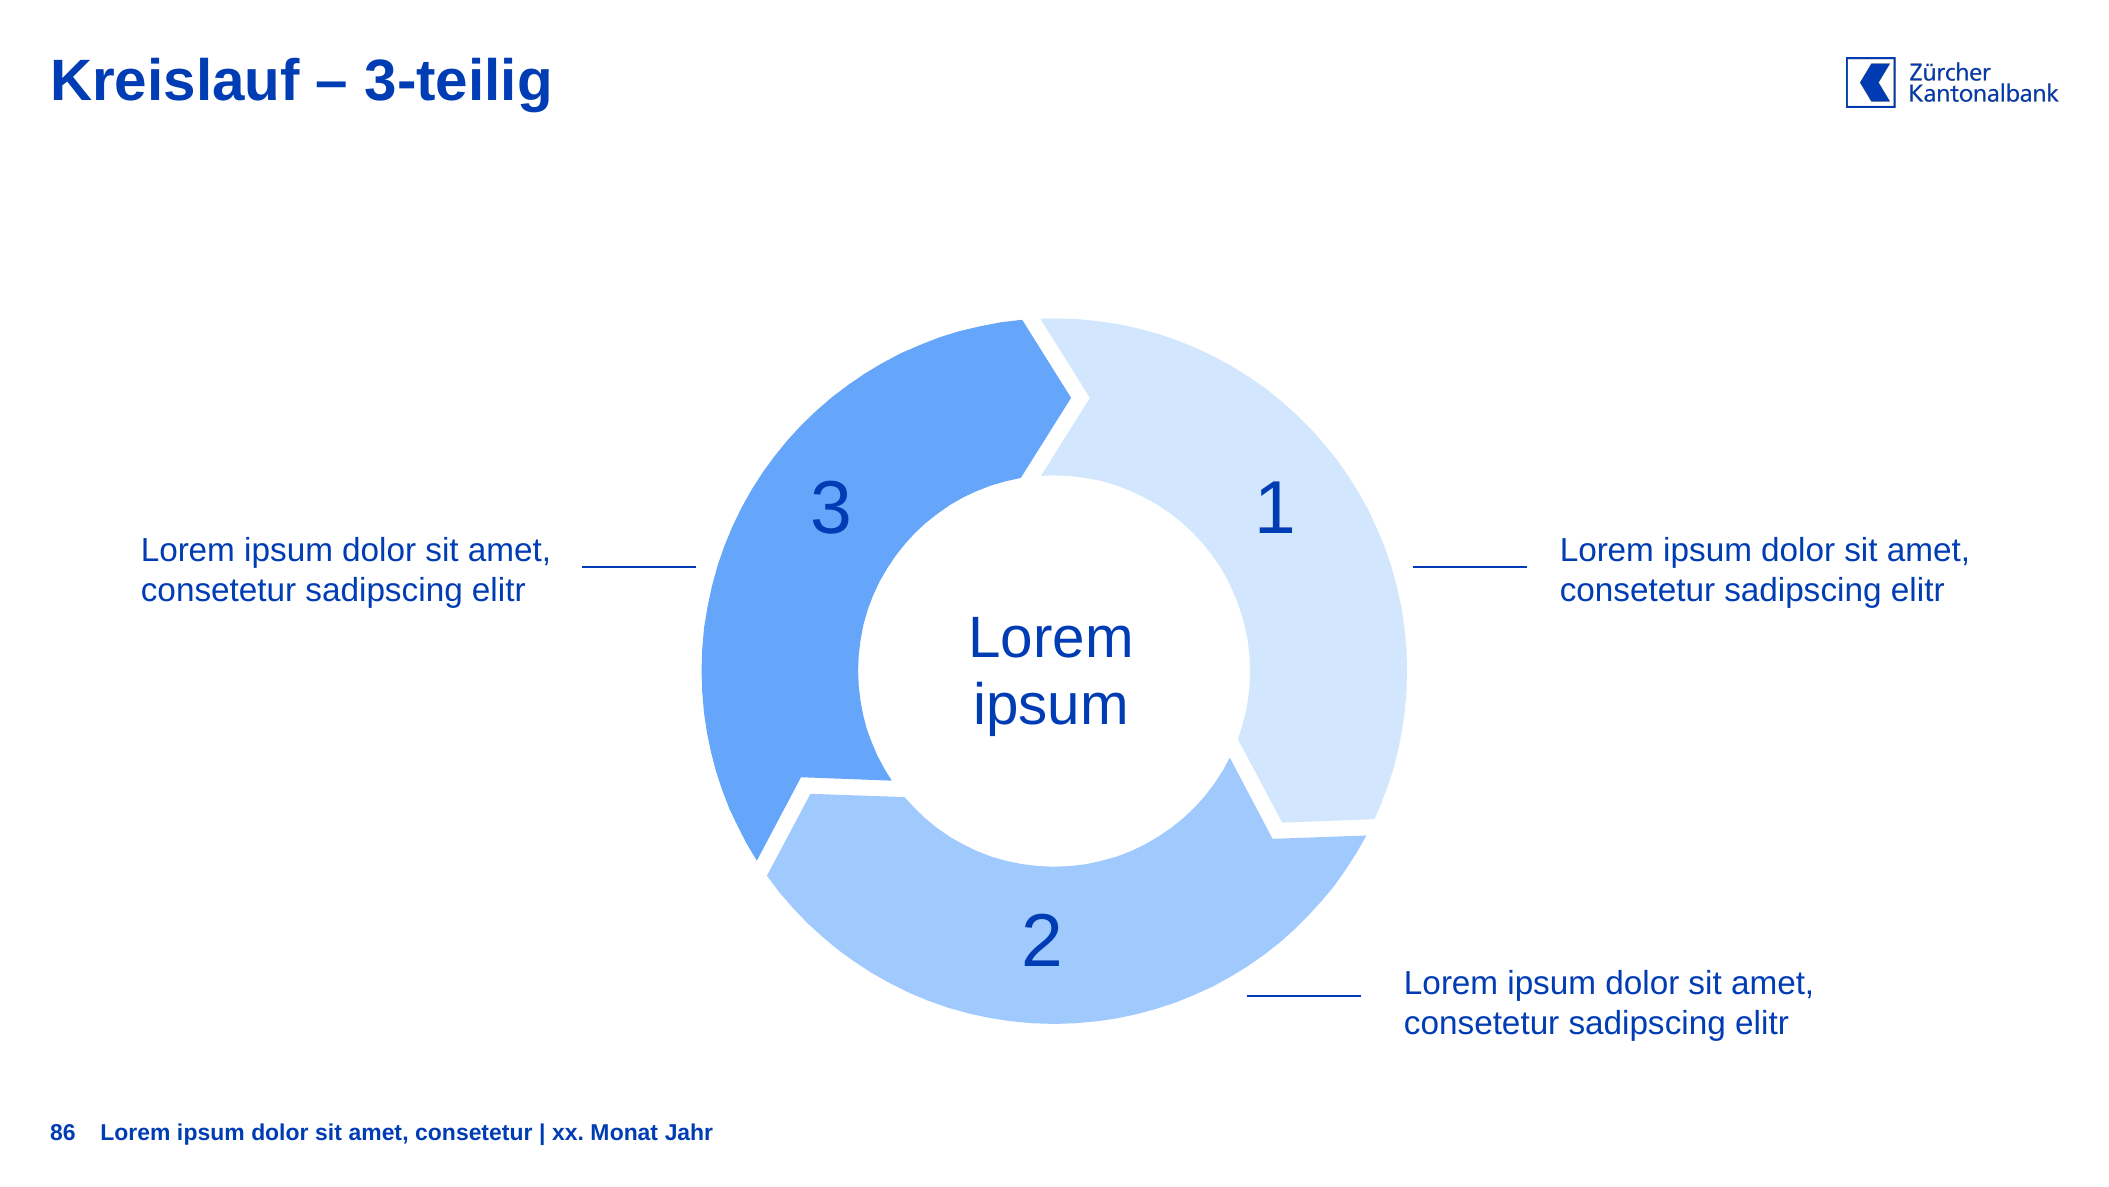

# Kreislauf – 3-teilig

3
1
Lorem ipsum dolor sit amet, consetetur sadipscing elitr
Lorem ipsum dolor sit amet, consetetur sadipscing elitr
Lorem
ipsum

2
Lorem ipsum dolor sit amet, consetetur sadipscing elitr
86
Lorem ipsum dolor sit amet, consetetur | xx. Monat Jahr